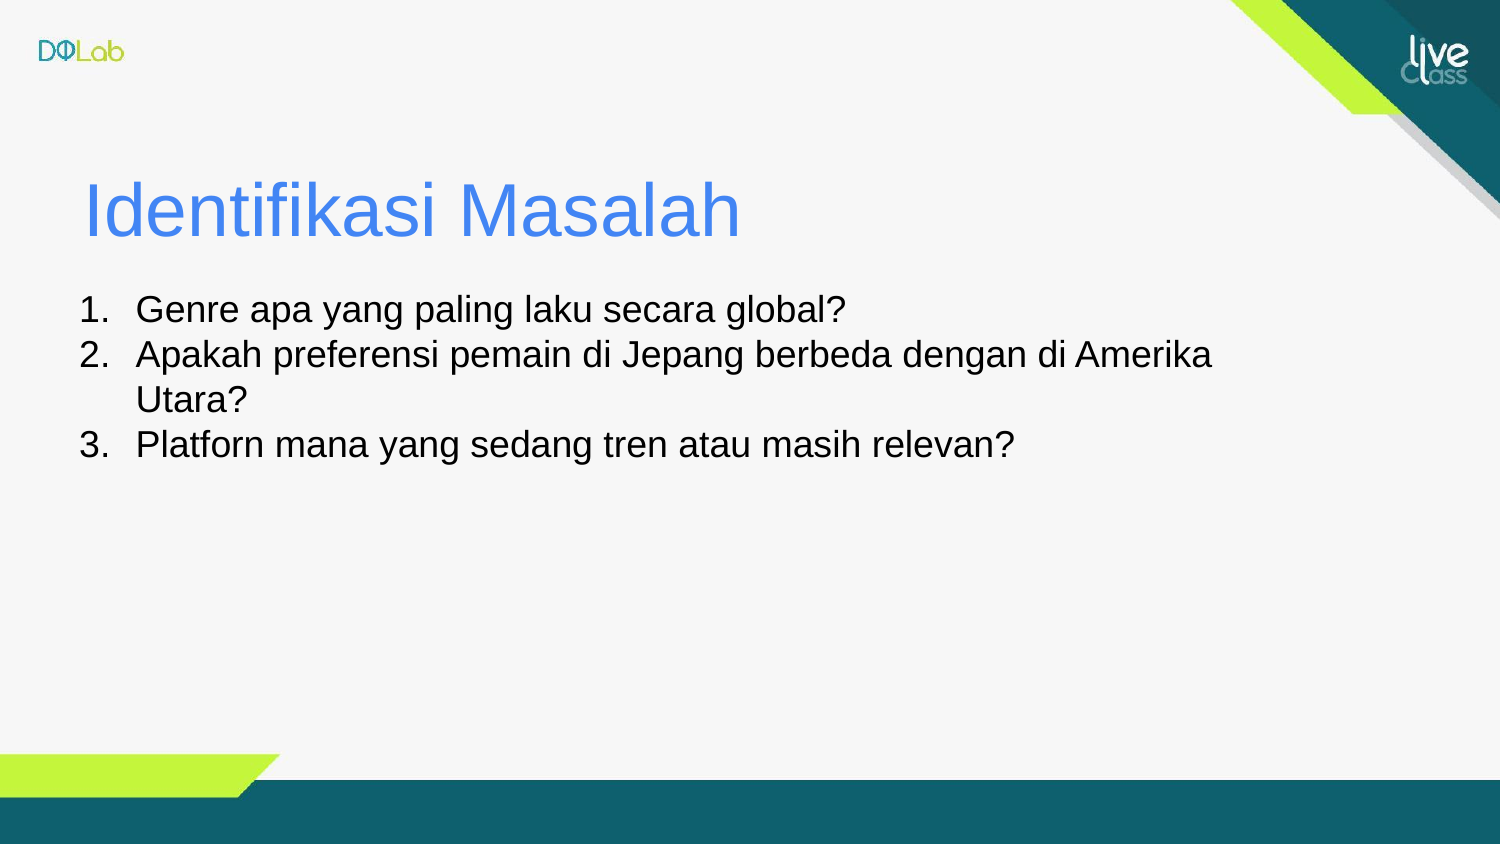

Identifikasi Masalah
Genre apa yang paling laku secara global?
Apakah preferensi pemain di Jepang berbeda dengan di Amerika Utara?
Platforn mana yang sedang tren atau masih relevan?